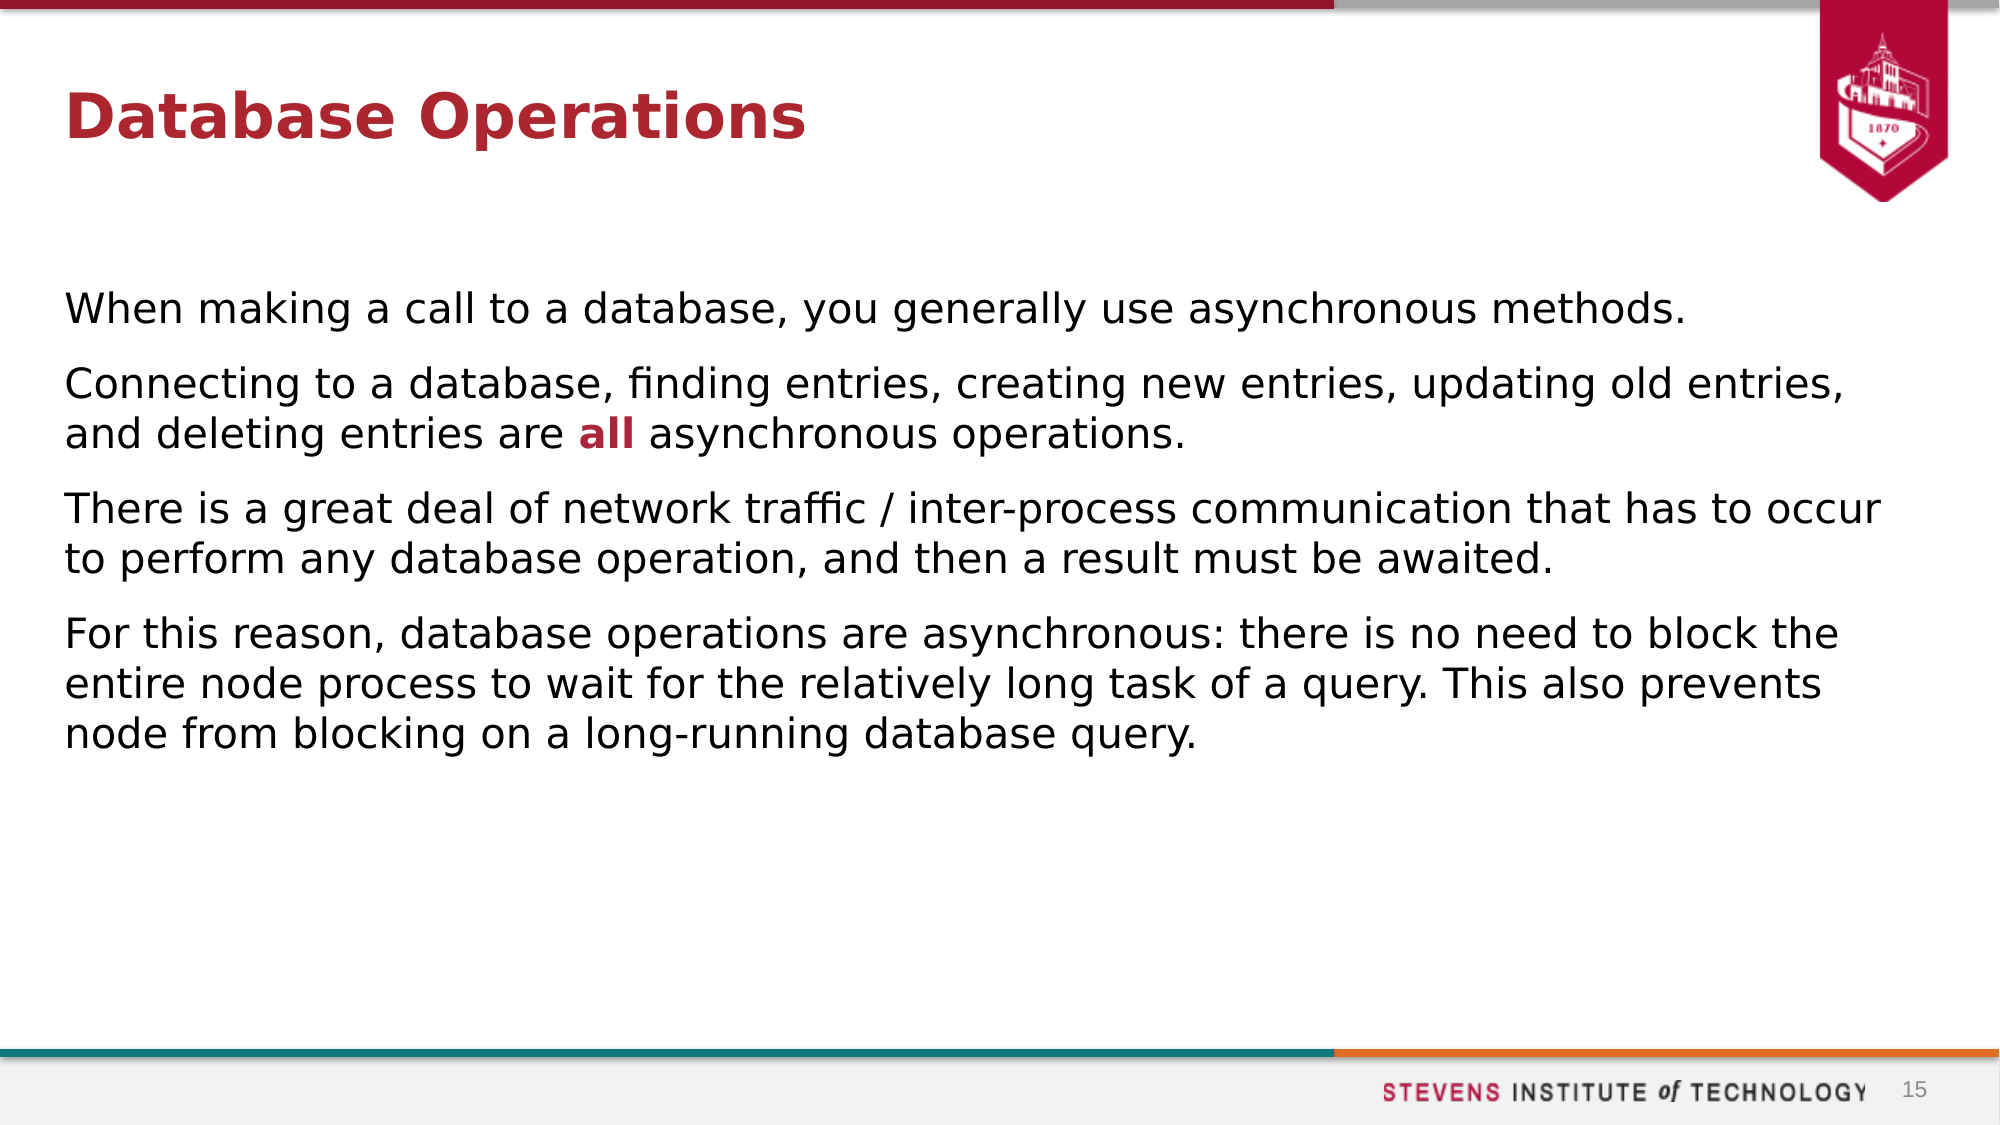

# Database Operations
When making a call to a database, you generally use asynchronous methods.
Connecting to a database, finding entries, creating new entries, updating old entries, and deleting entries are all asynchronous operations.
There is a great deal of network traffic / inter-process communication that has to occur to perform any database operation, and then a result must be awaited.
For this reason, database operations are asynchronous: there is no need to block the entire node process to wait for the relatively long task of a query. This also prevents node from blocking on a long-running database query.
15